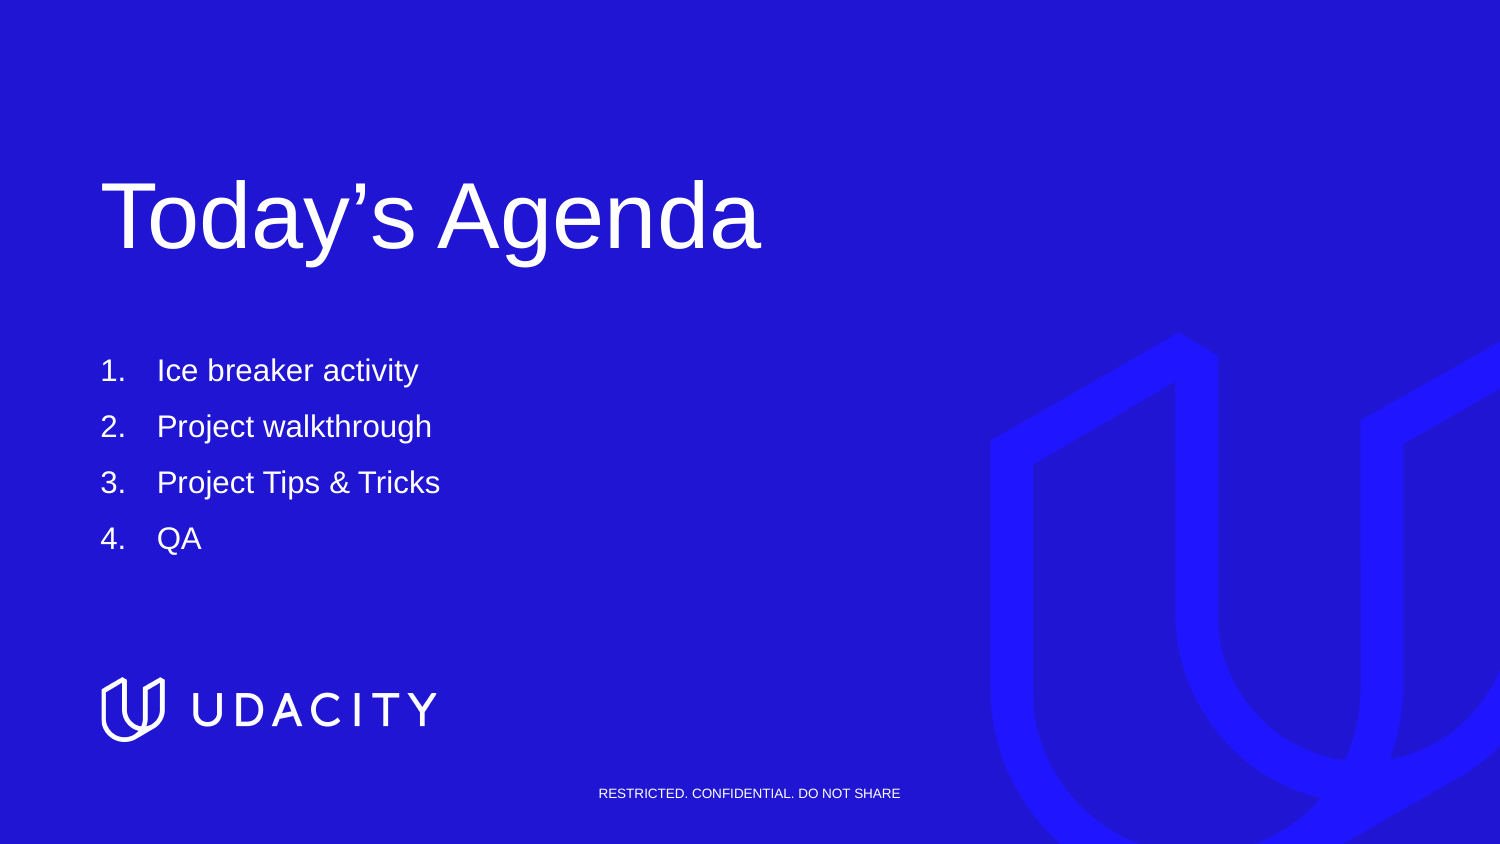

# Today’s Agenda
Ice breaker activity
Project walkthrough
Project Tips & Tricks
QA